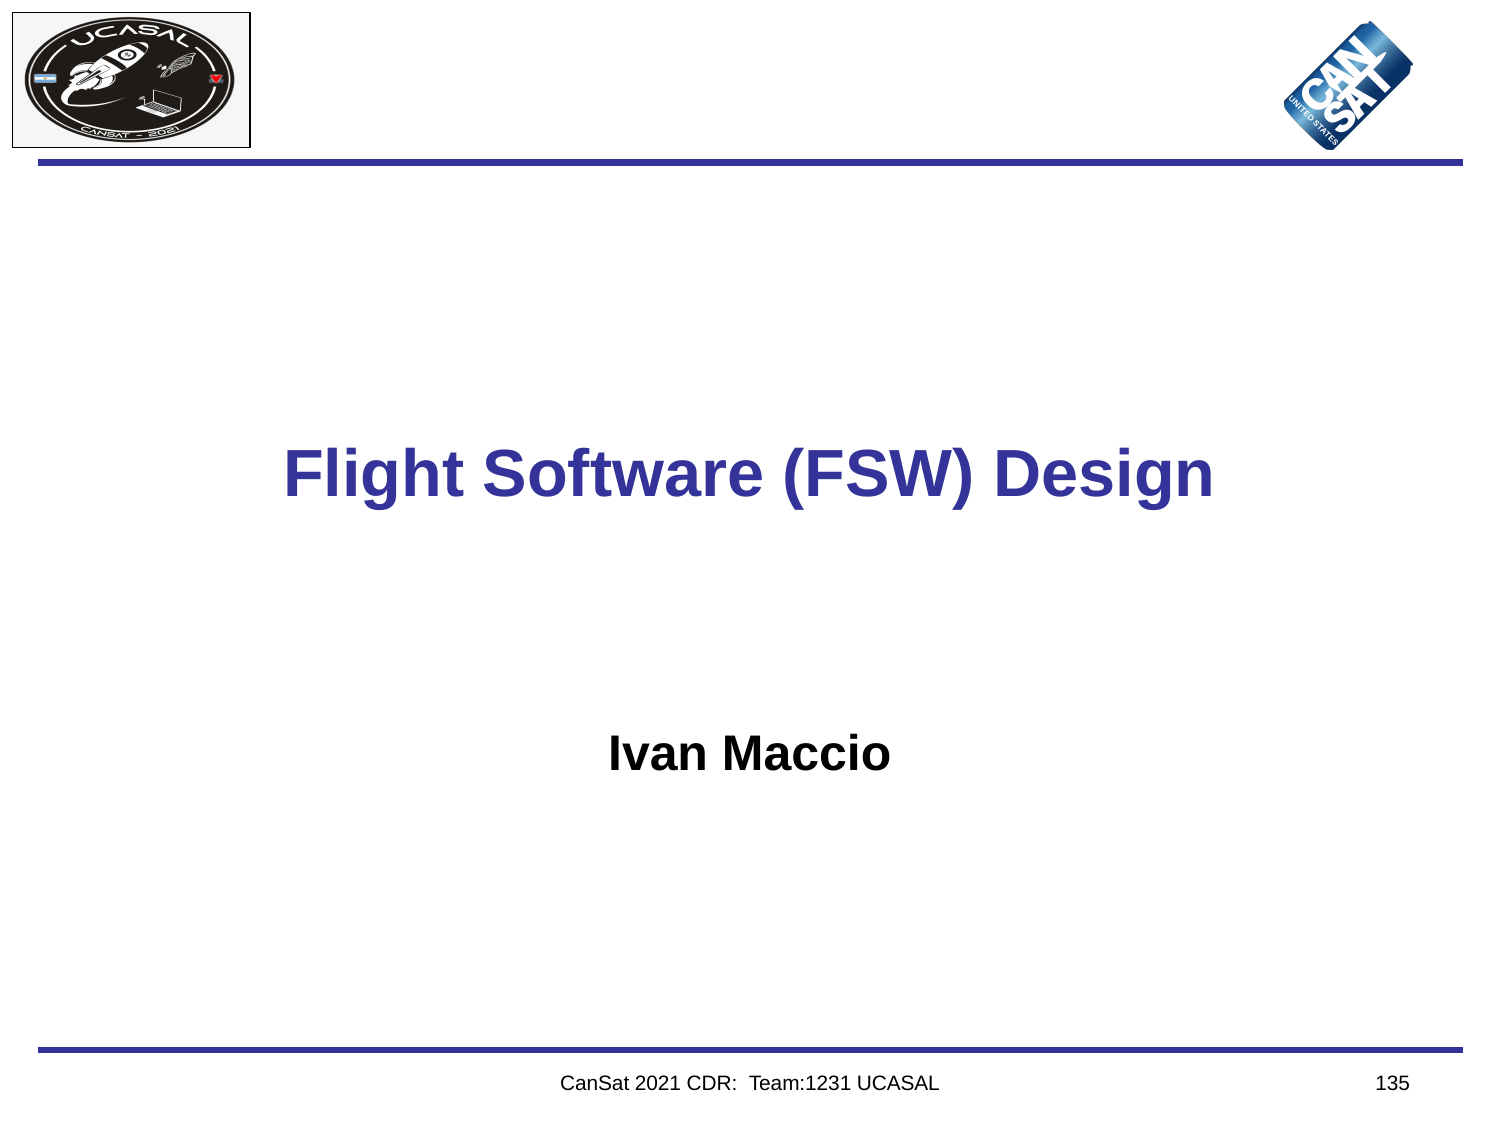

# Flight Software (FSW) Design
Ivan Maccio
CanSat 2021 CDR:  Team:1231 UCASAL
135